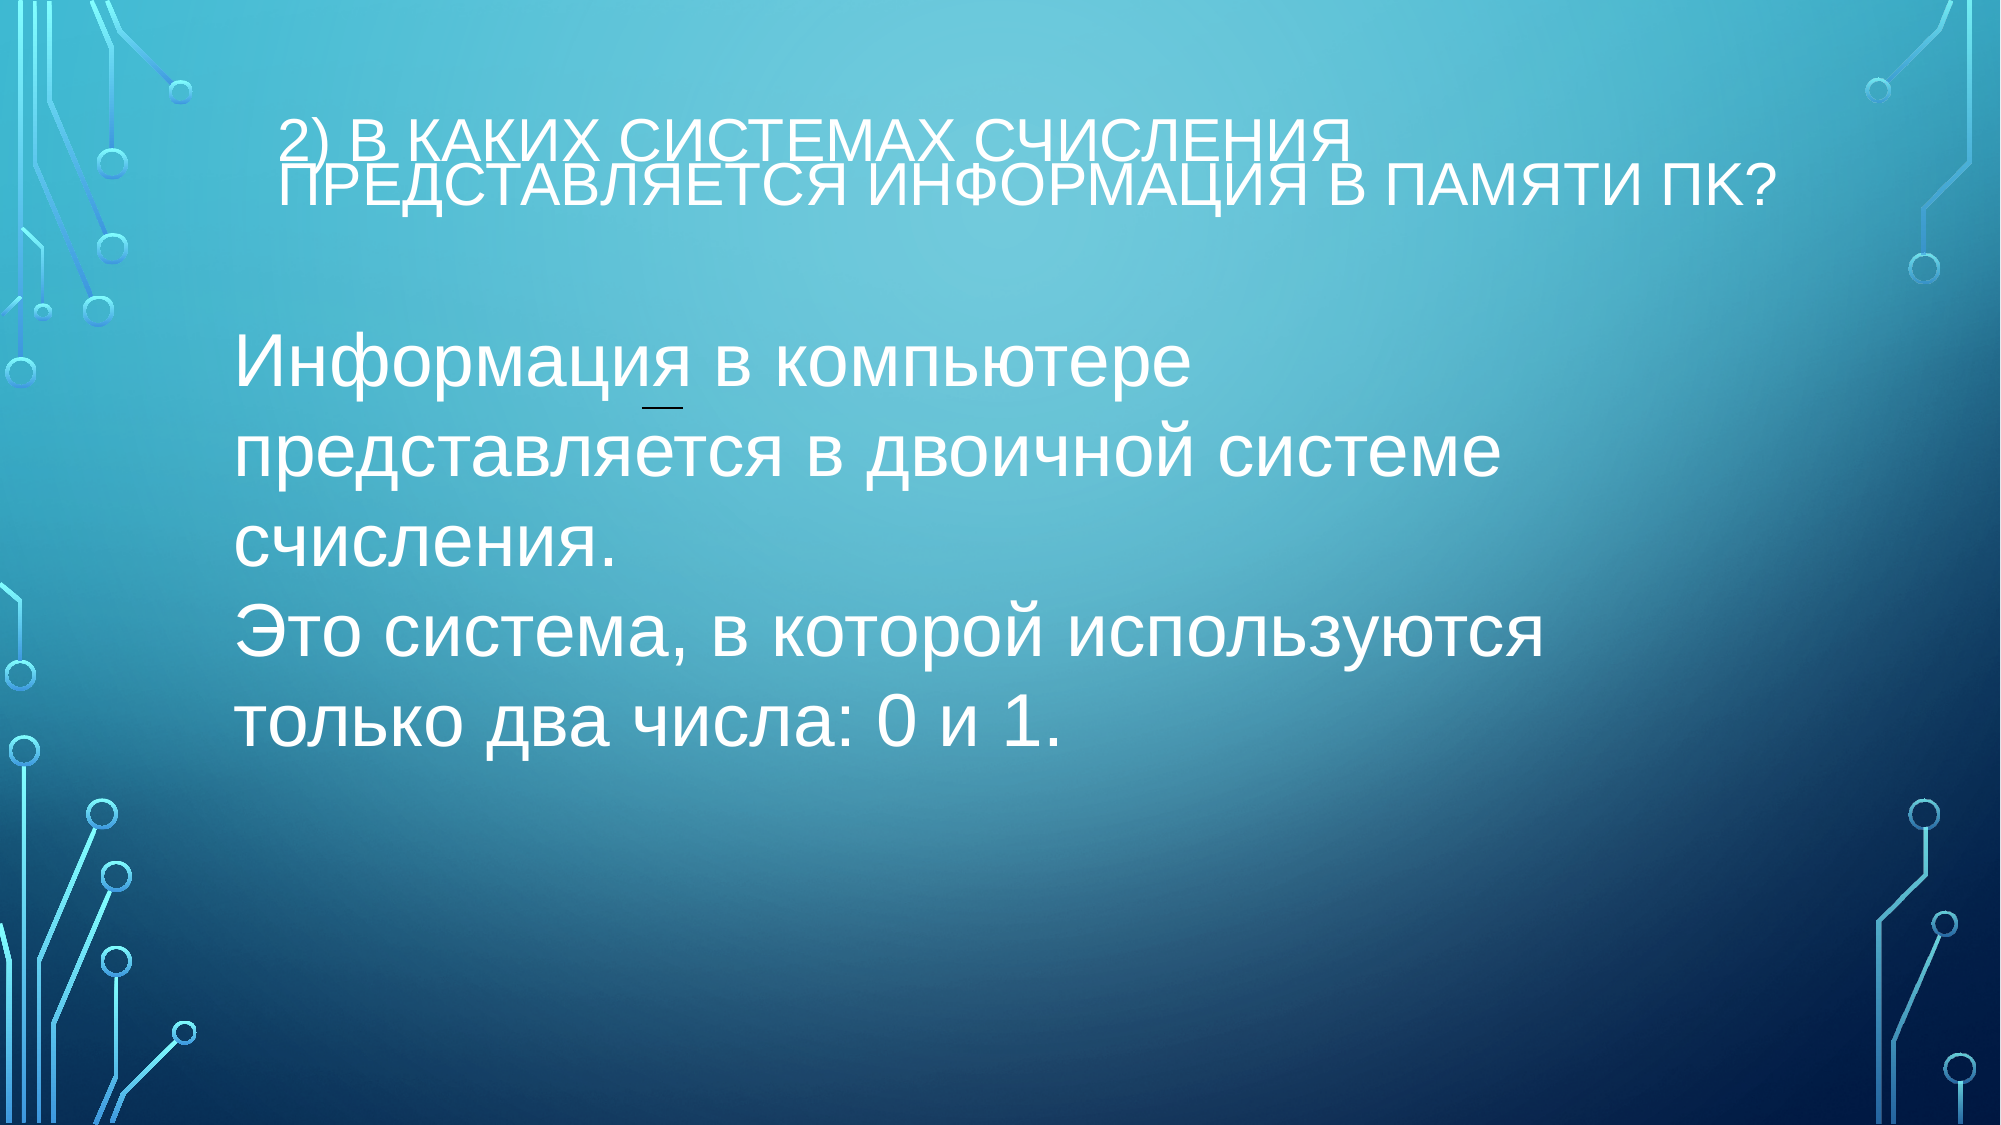

# 2) В каких системах счисления представляется информация в памяти ПK?
Информация в компьютере представляется в двоичной системе счисления.
Это система, в которой используются только два числа: 0 и 1.